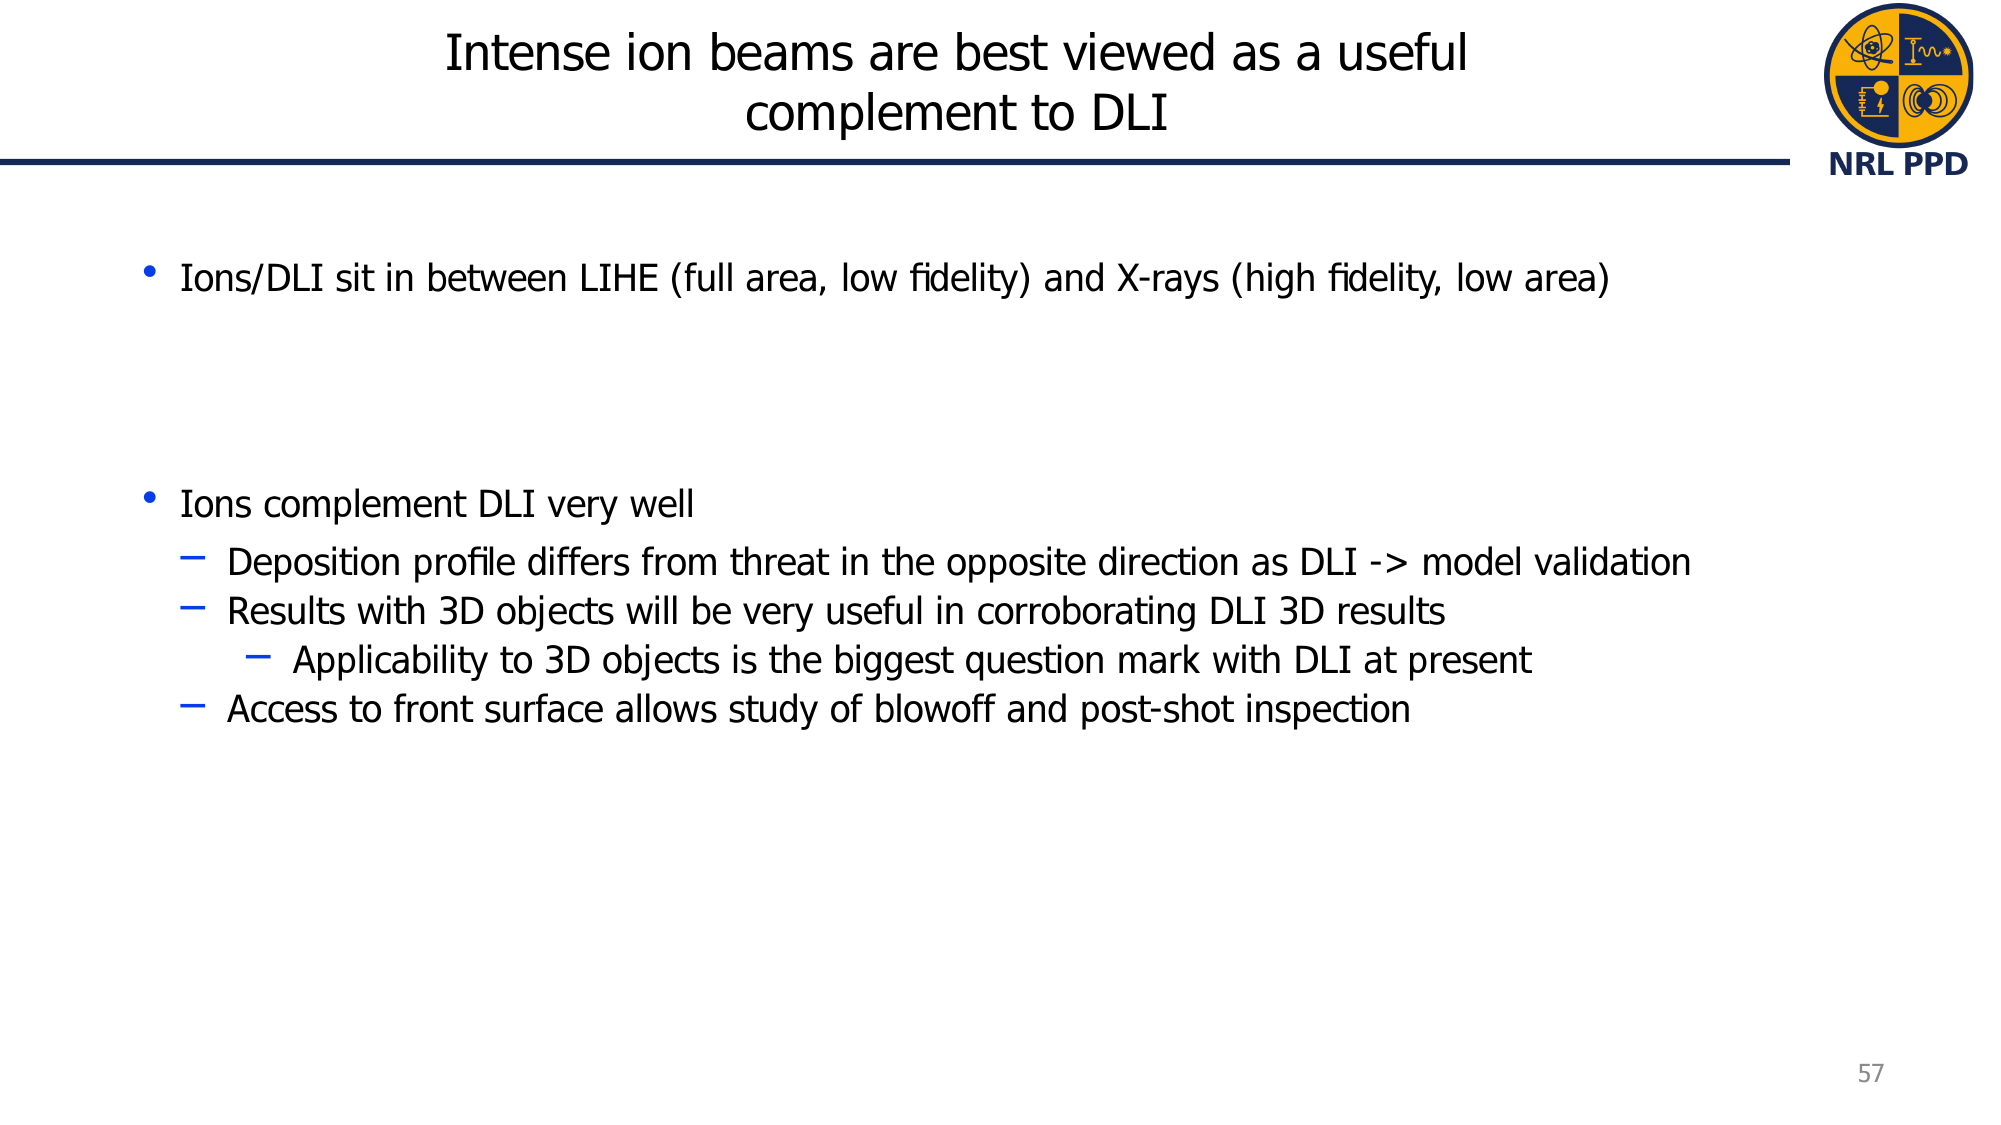

# Intense ion beams are best viewed as a useful complement to DLI
Ions/DLI sit in between LIHE (full area, low fidelity) and X-rays (high fidelity, low area)

Ions complement DLI very well
Deposition profile differs from threat in the opposite direction as DLI -> model validation
Results with 3D objects will be very useful in corroborating DLI 3D results
Applicability to 3D objects is the biggest question mark with DLI at present
Access to front surface allows study of blowoff and post-shot inspection

57